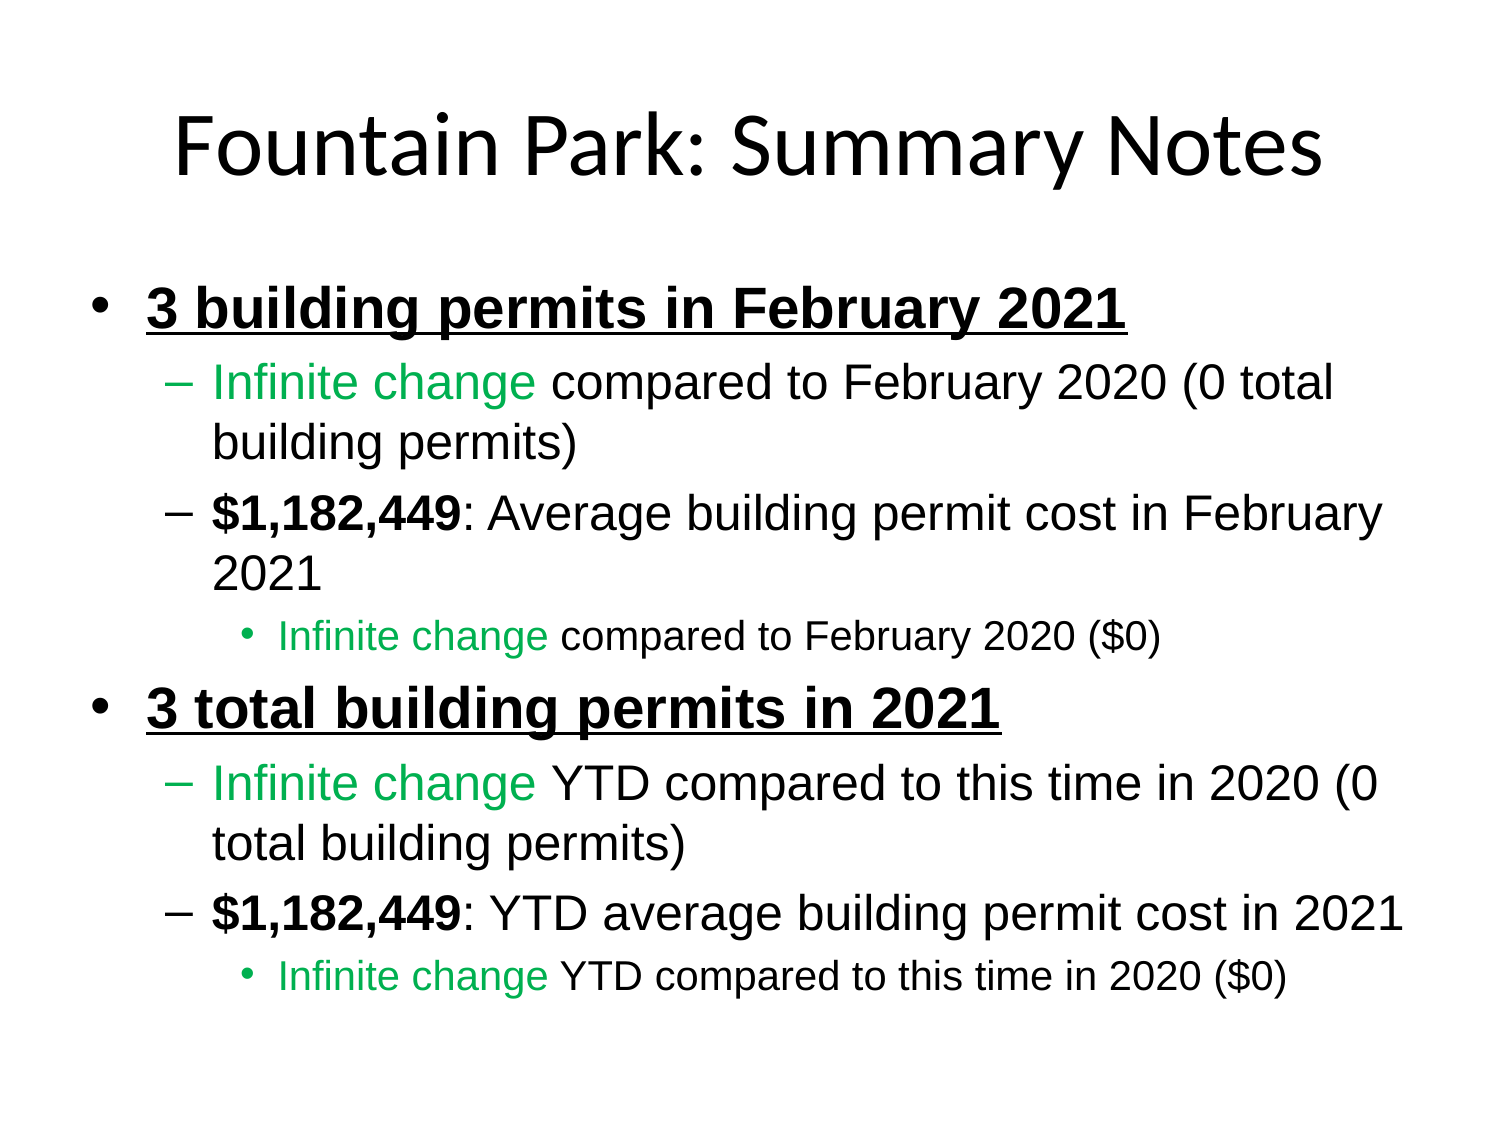

# Fountain Park: Summary Notes
3 building permits in February 2021
Infinite change compared to February 2020 (0 total building permits)
$1,182,449: Average building permit cost in February 2021
Infinite change compared to February 2020 ($0)
3 total building permits in 2021
Infinite change YTD compared to this time in 2020 (0 total building permits)
$1,182,449: YTD average building permit cost in 2021
Infinite change YTD compared to this time in 2020 ($0)